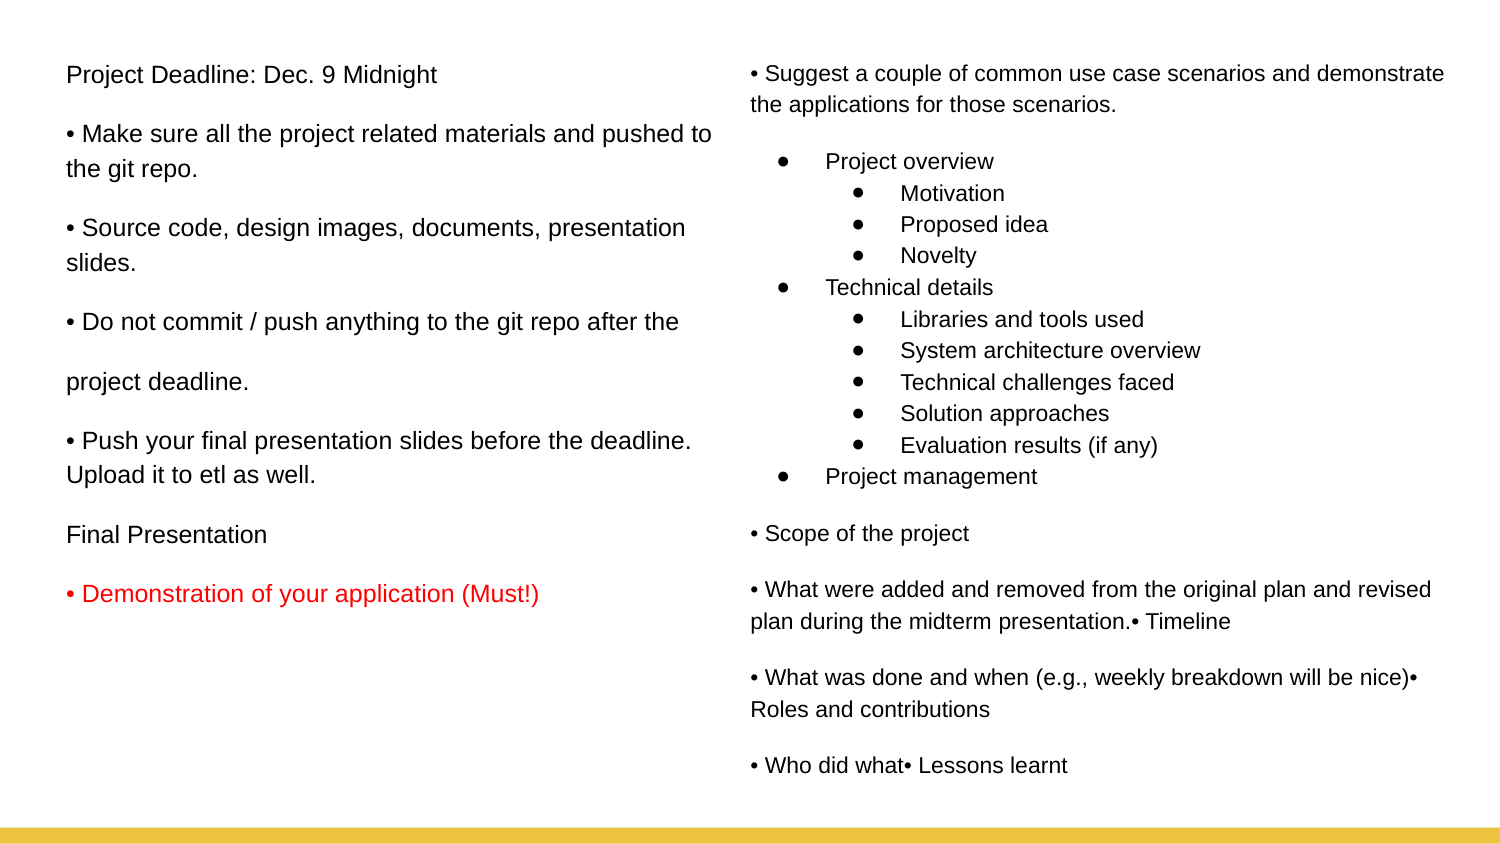

Project Deadline: Dec. 9 Midnight
• Make sure all the project related materials and pushed to the git repo.
• Source code, design images, documents, presentation slides.
• Do not commit / push anything to the git repo after the
project deadline.
• Push your final presentation slides before the deadline. Upload it to etl as well.
Final Presentation
• Demonstration of your application (Must!)

• Suggest a couple of common use case scenarios and demonstrate the applications for those scenarios.
Project overview
Motivation
Proposed idea
Novelty
Technical details
Libraries and tools used
System architecture overview
Technical challenges faced
Solution approaches
Evaluation results (if any)
Project management
• Scope of the project
• What were added and removed from the original plan and revised plan during the midterm presentation.• Timeline
• What was done and when (e.g., weekly breakdown will be nice)• Roles and contributions
• Who did what• Lessons learnt